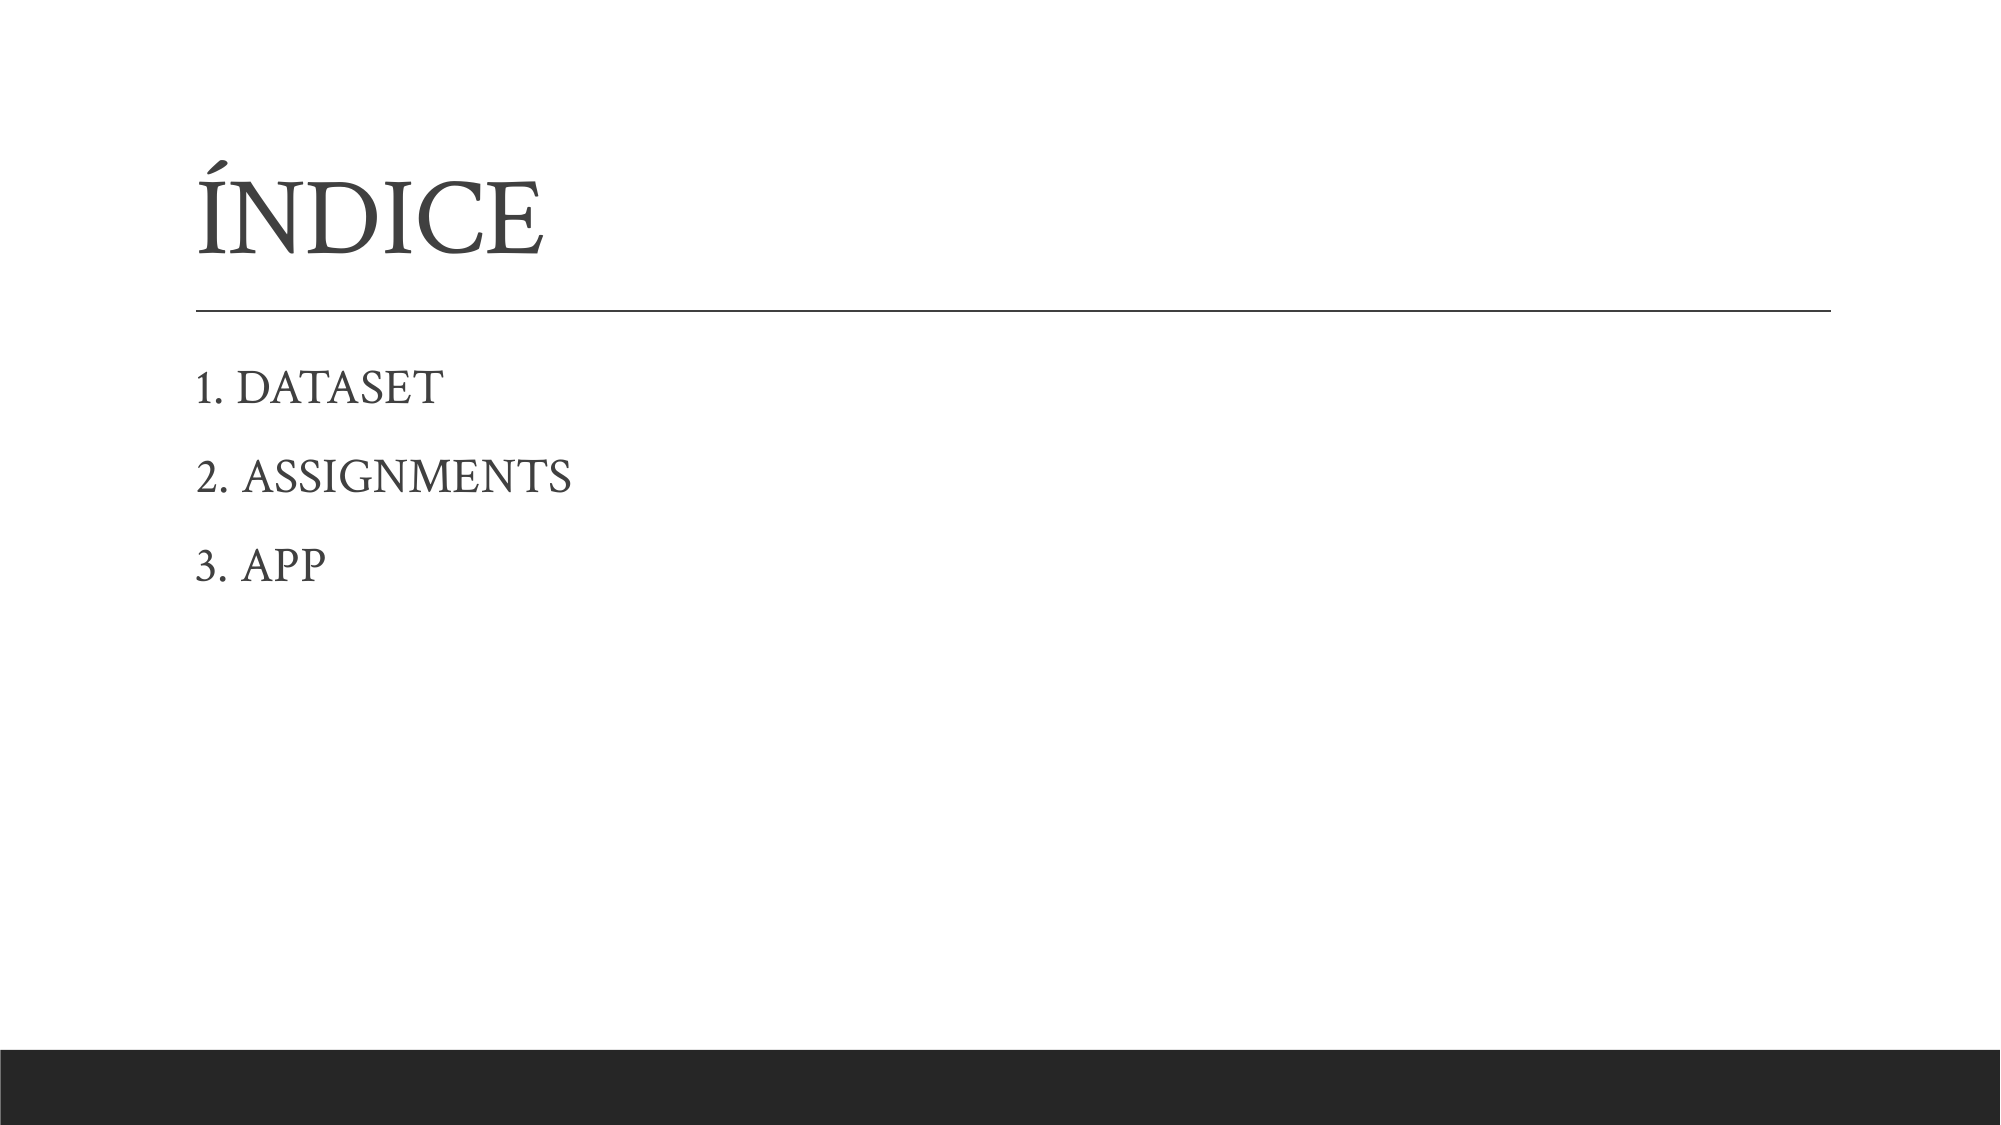

# ÍNDICE
1. DATASET
2. ASSIGNMENTS
3. APP